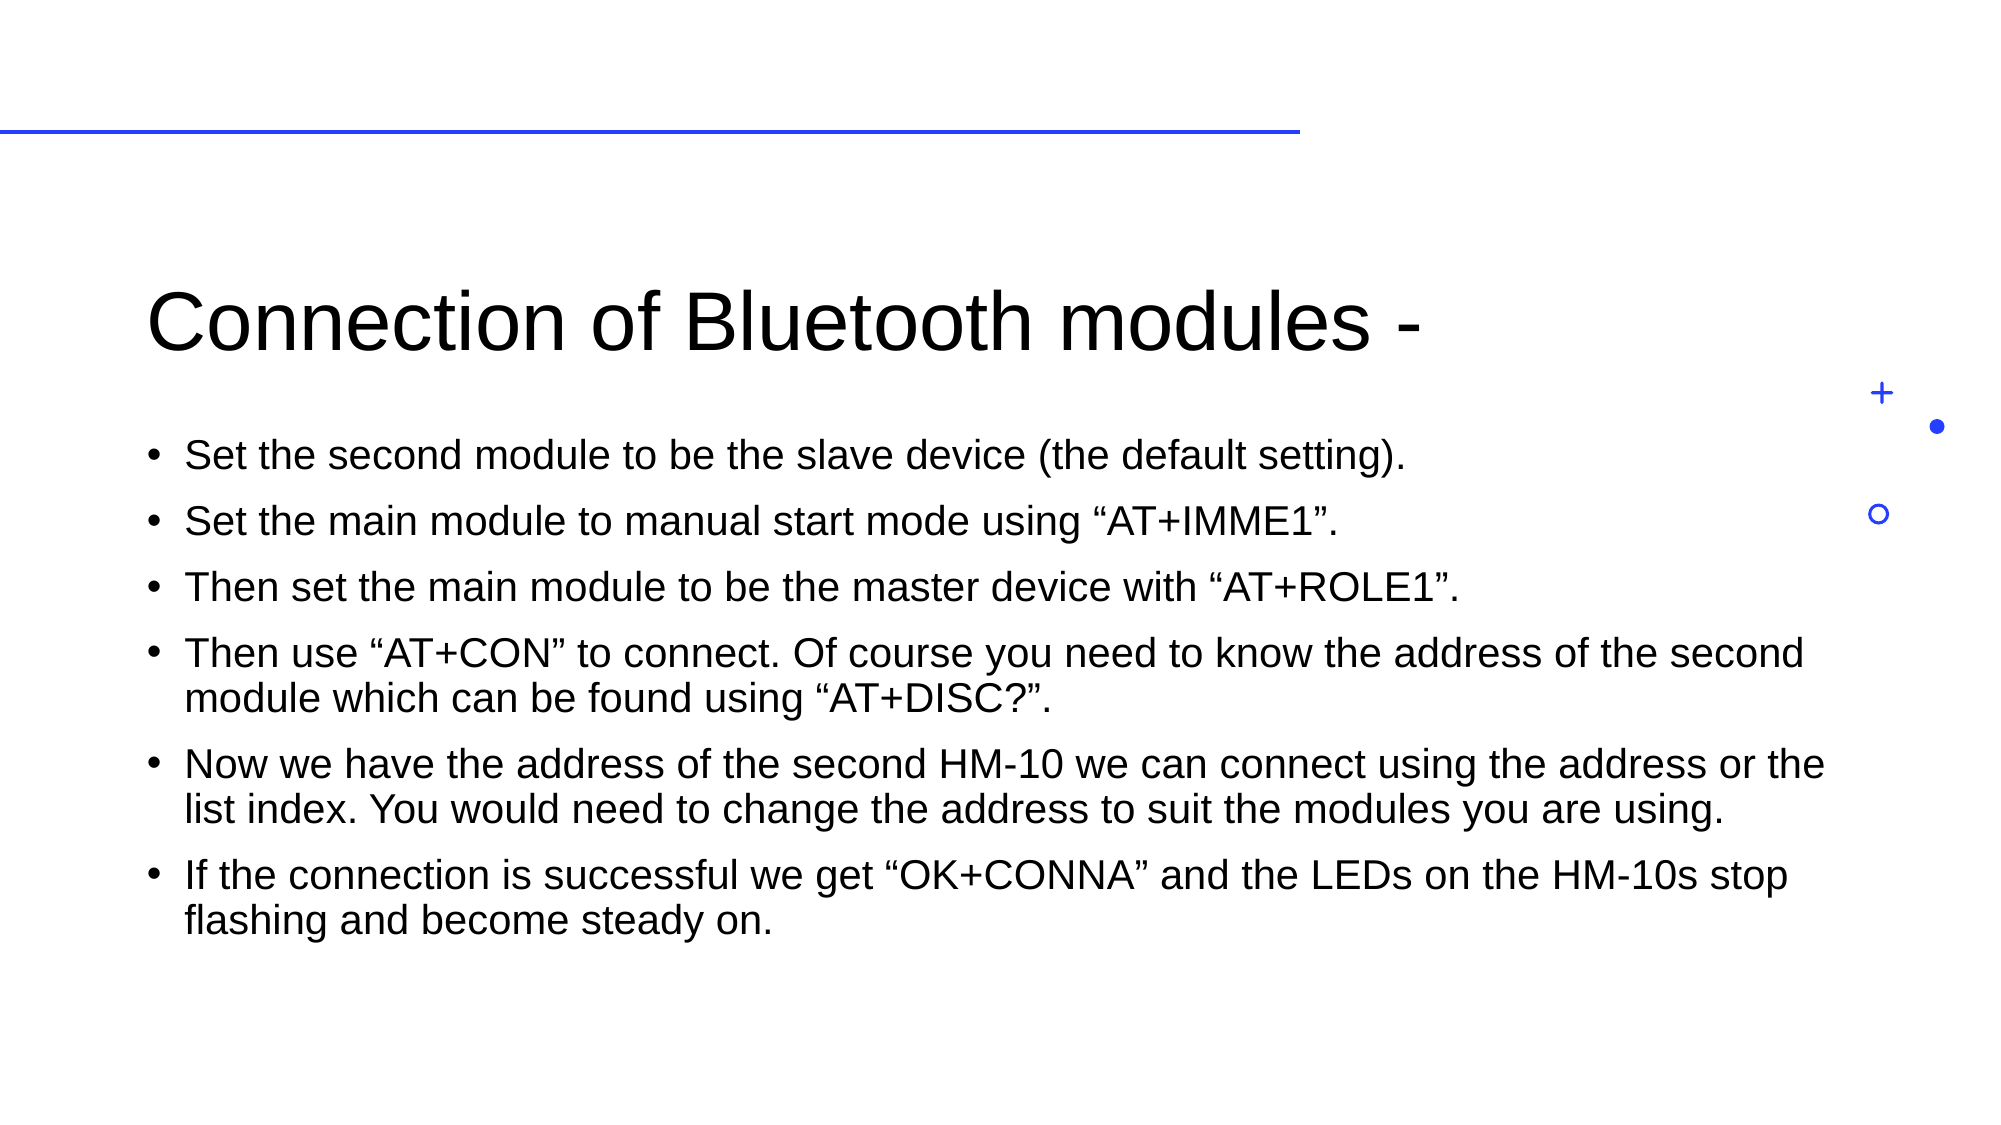

# Connection of Bluetooth modules -

Set the second module to be the slave device (the default setting).
Set the main module to manual start mode using “AT+IMME1”.
Then set the main module to be the master device with “AT+ROLE1”.
Then use “AT+CON” to connect. Of course you need to know the address of the second module which can be found using “AT+DISC?”.
Now we have the address of the second HM-10 we can connect using the address or the list index. You would need to change the address to suit the modules you are using.
If the connection is successful we get “OK+CONNA” and the LEDs on the HM-10s stop flashing and become steady on.